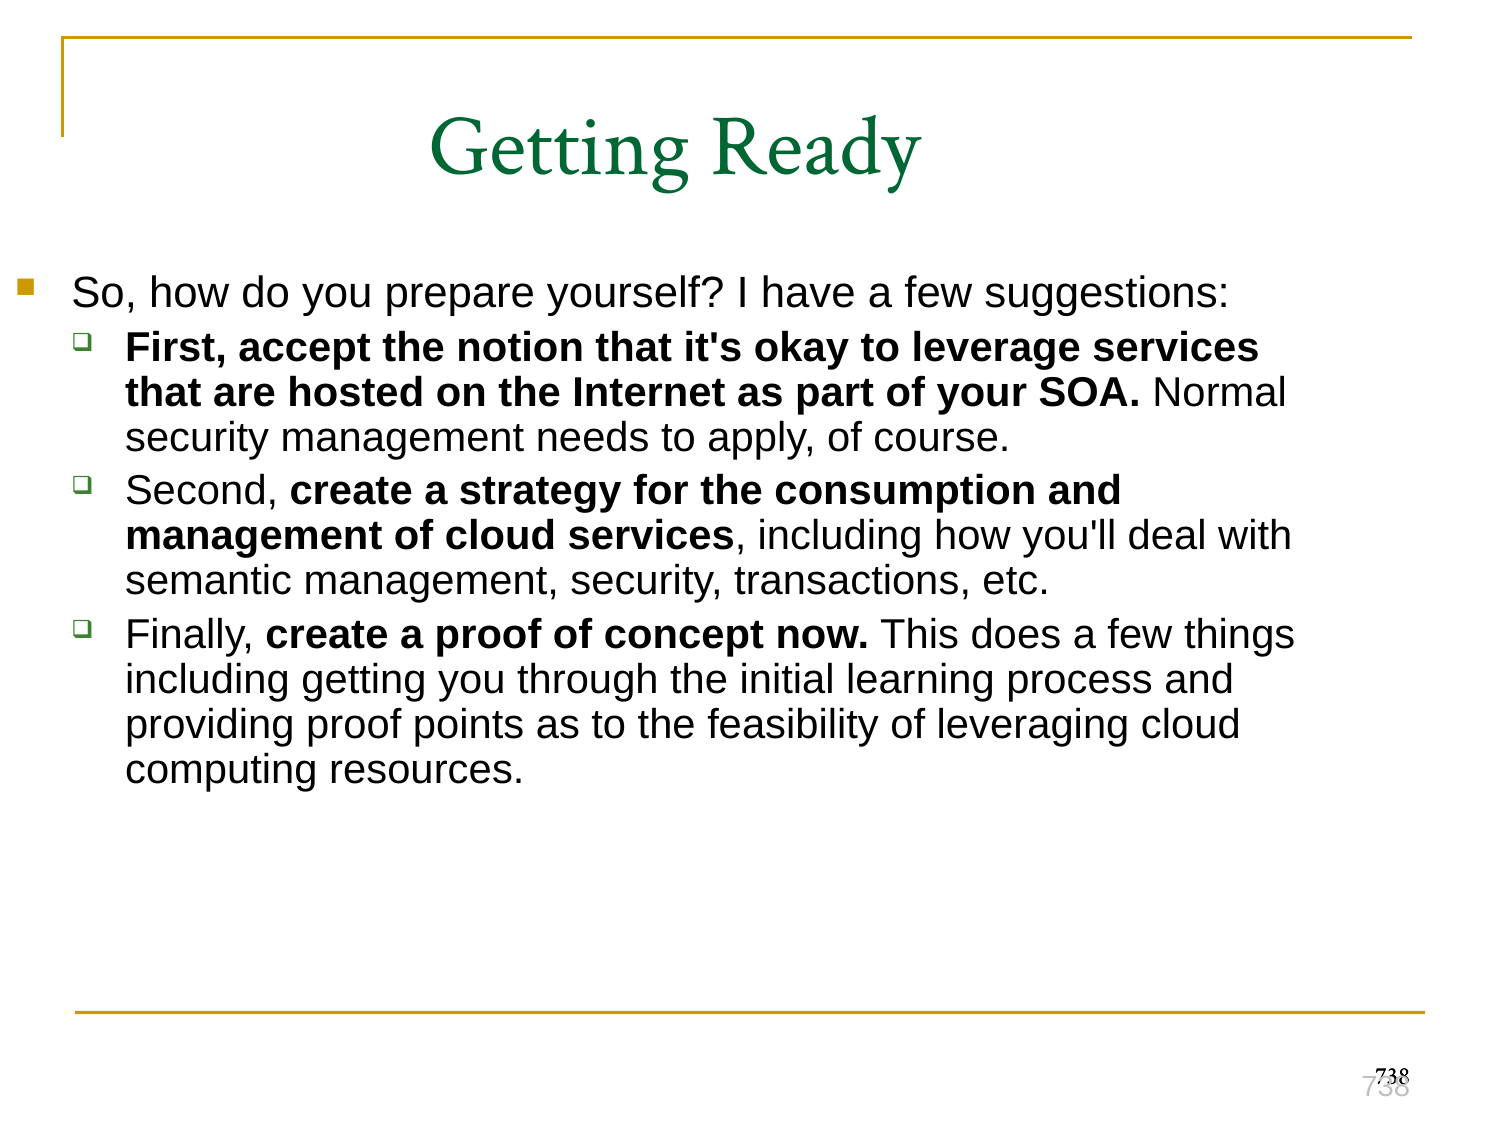

Getting Ready
So, how do you prepare yourself? I have a few suggestions:
First, accept the notion that it's okay to leverage services that are hosted on the Internet as part of your SOA. Normal security management needs to apply, of course.
Second, create a strategy for the consumption and management of cloud services, including how you'll deal with semantic management, security, transactions, etc.
Finally, create a proof of concept now. This does a few things including getting you through the initial learning process and providing proof points as to the feasibility of leveraging cloud computing resources.
738
738

738